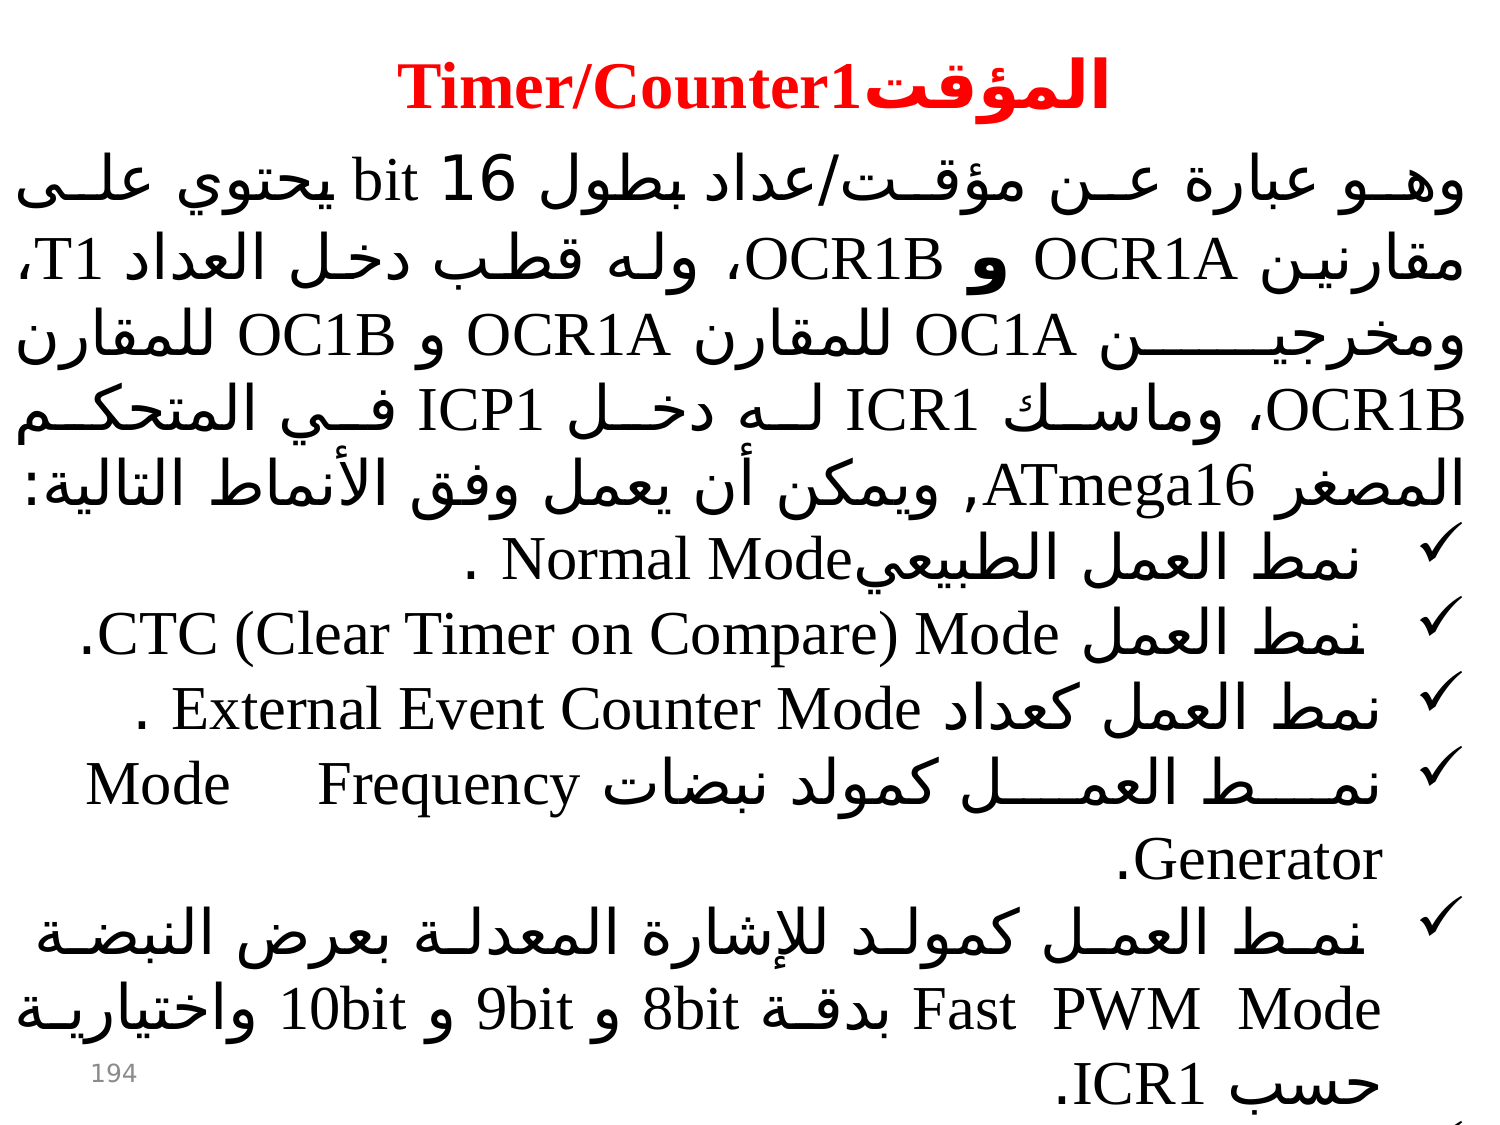

المؤقتTimer/Counter1
وهو عبارة عن مؤقت/عداد بطول 16 bit يحتوي على مقارنين OCR1A و OCR1B، وله قطب دخل العداد T1، ومخرجين OC1A للمقارن OCR1A و OC1B للمقارن OCR1B، وماسك ICR1 له دخل ICP1 في المتحكم المصغر ATmega16, ويمكن أن يعمل وفق الأنماط التالية:
 نمط العمل الطبيعيNormal Mode .
 نمط العمل CTC (Clear Timer on Compare) Mode.
نمط العمل كعداد External Event Counter Mode .
نمط العمل كمولد نبضات Mode Frequency Generator.
 نمط العمل كمولد للإشارة المعدلة بعرض النبضة  Fast PWM Mode بدقة 8bit و 9bit و 10bit واختيارية حسب ICR1.
نمط العمل كمولد للإشارة المعدلة بعرض النبضة Correct PWM Mode بدقة 8bit و9bit و 10bit واختيارية حسب ICR1.

194